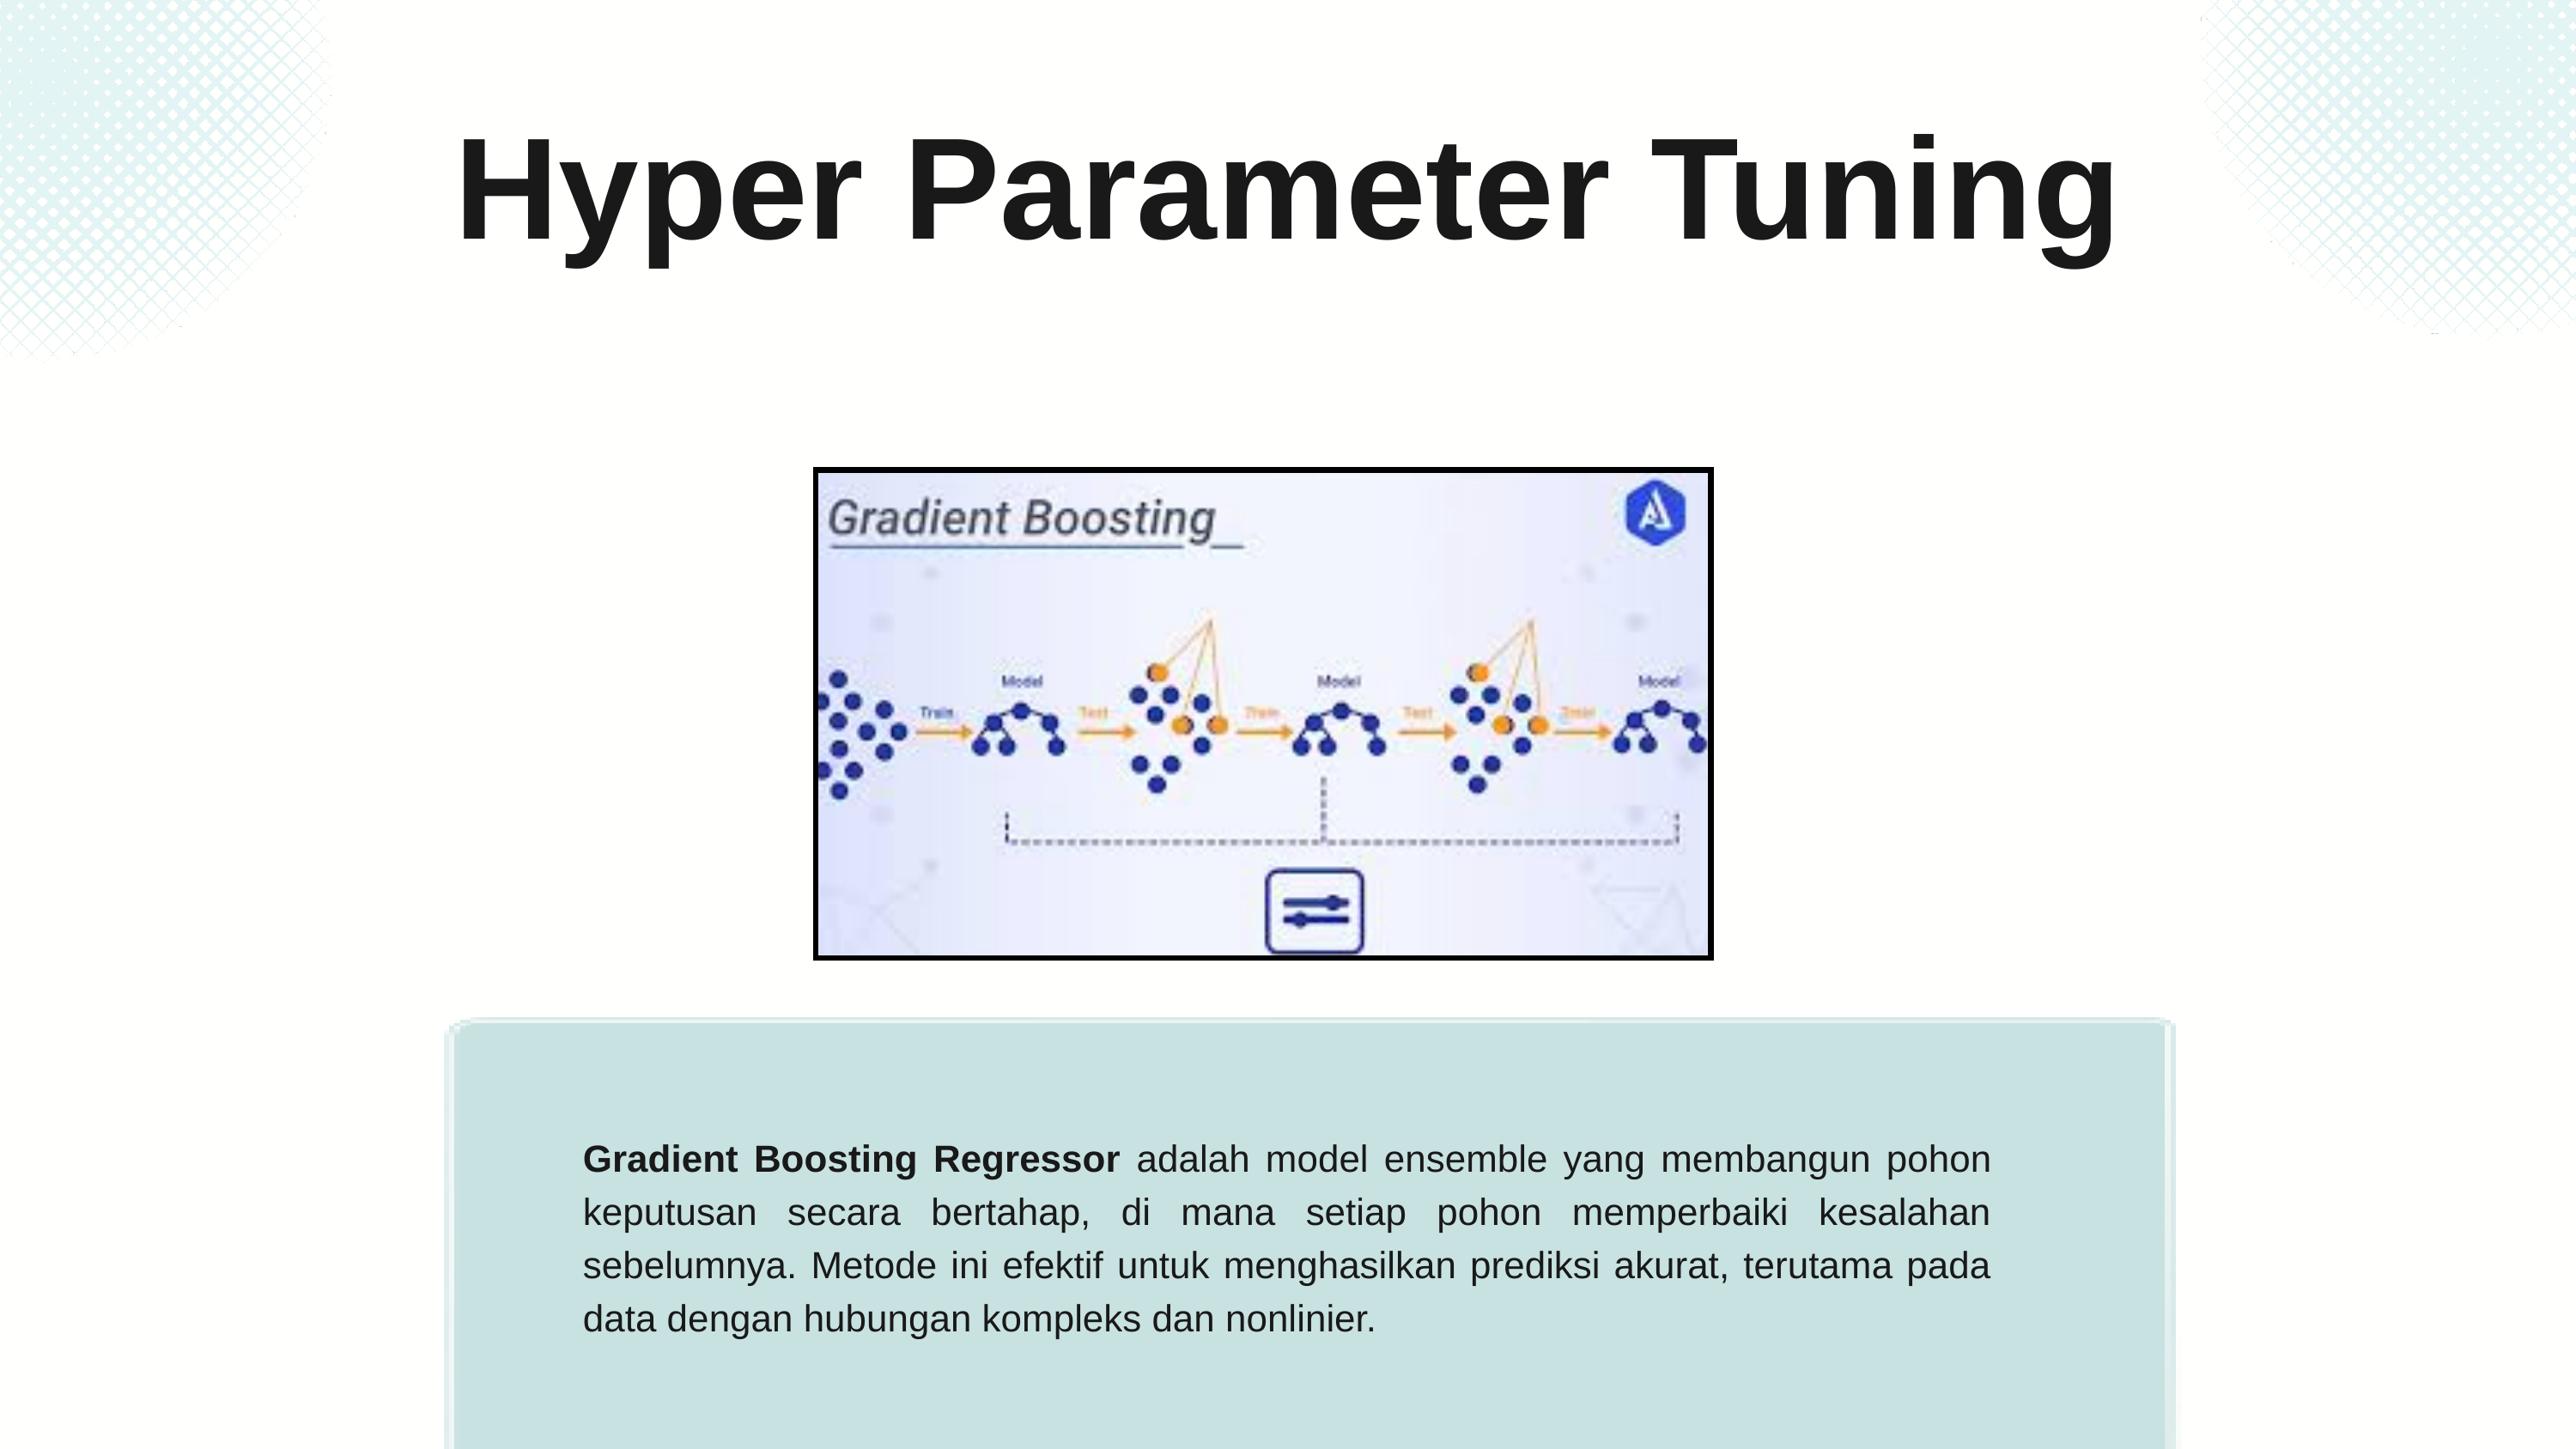

Hyper Parameter Tuning

Gradient Boosting Regressor adalah model ensemble yang membangun pohon keputusan secara bertahap, di mana setiap pohon memperbaiki kesalahan sebelumnya. Metode ini efektif untuk menghasilkan prediksi akurat, terutama pada data dengan hubungan kompleks dan nonlinier.